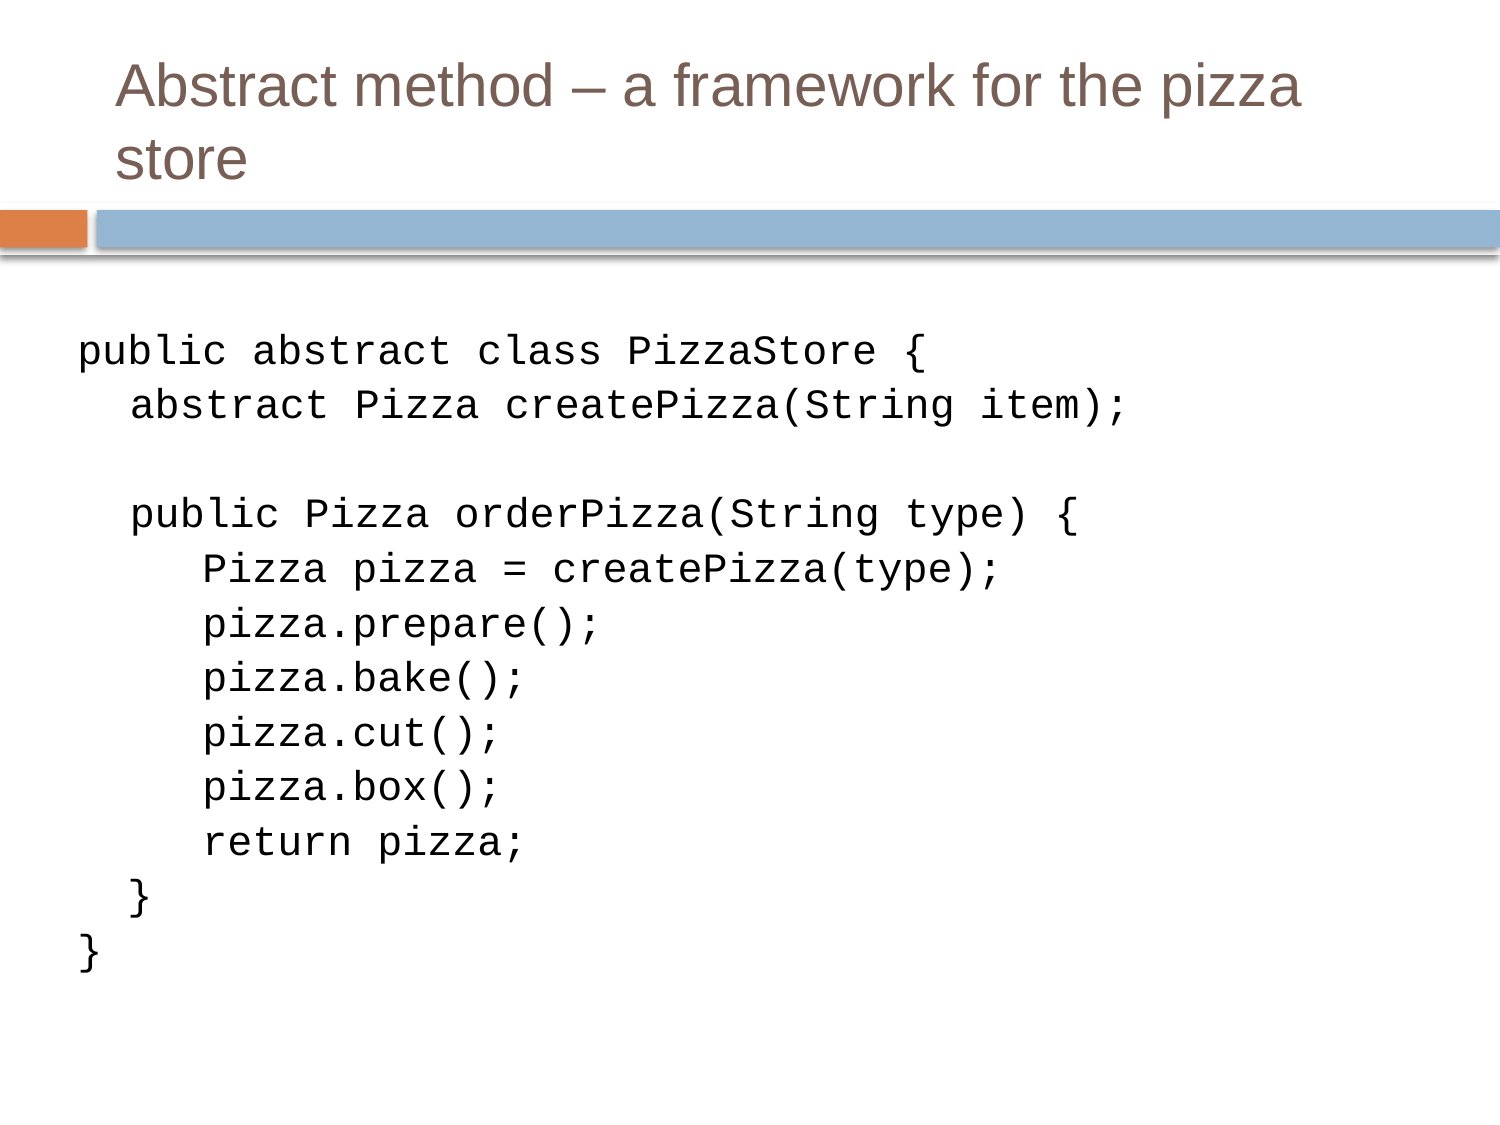

# Abstract method – a framework for the pizza store
public abstract class PizzaStore {
	abstract Pizza createPizza(String item);

	public Pizza orderPizza(String type) {
     Pizza pizza = createPizza(type);
     pizza.prepare();
     pizza.bake();
     pizza.cut();
     pizza.box();
     return pizza;
  }
}